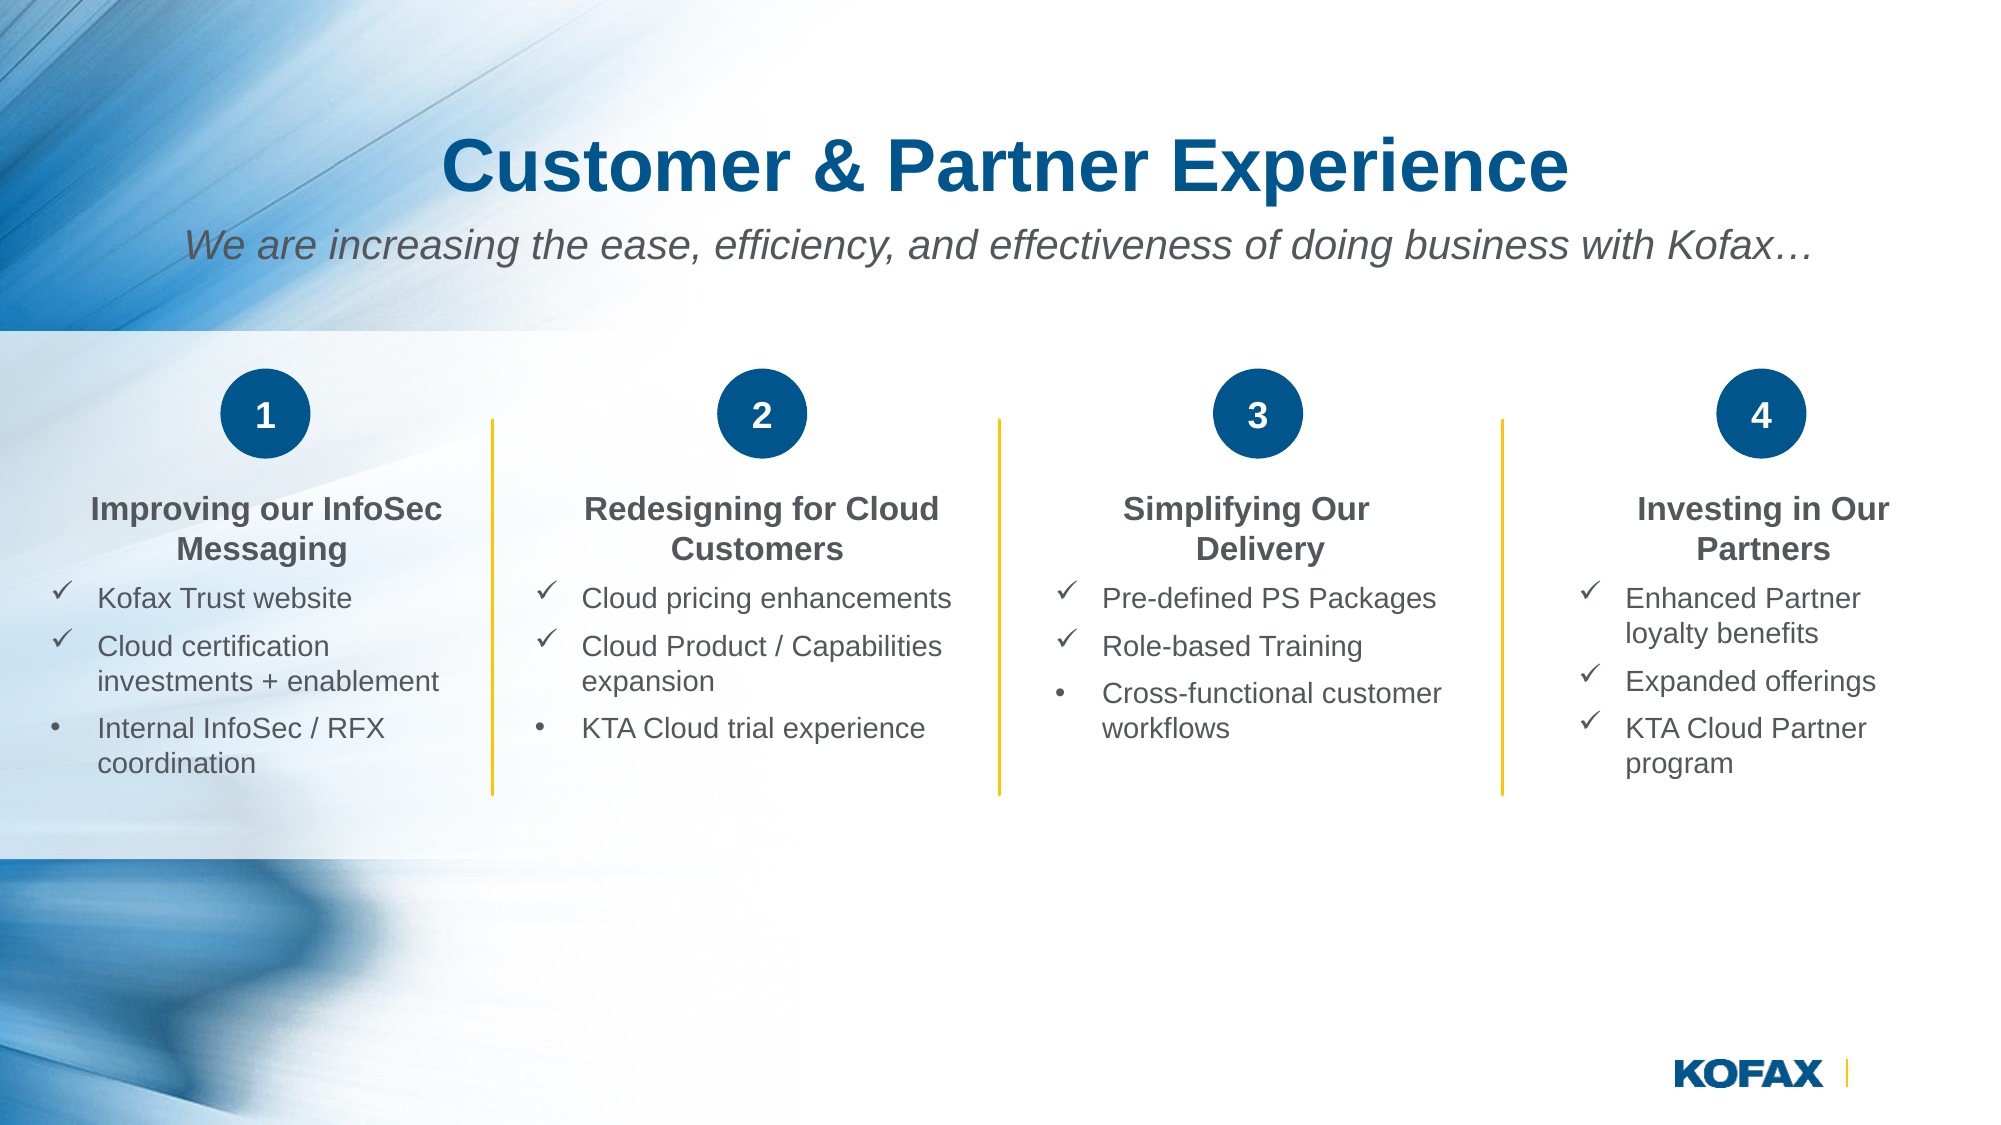

Customer & Partner Experience
We are increasing the ease, efficiency, and effectiveness of doing business with Kofax…

1
2
3
4
Improving our InfoSec Messaging
Kofax Trust website
Cloud certification investments + enablement
Internal InfoSec / RFX coordination
Redesigning for Cloud Customers
Cloud pricing enhancements
Cloud Product / Capabilities expansion
KTA Cloud trial experience
Simplifying Our    Delivery
Pre-defined PS Packages
Role-based Training
Cross-functional customer workflows
Investing in Our Partners
Enhanced Partner loyalty benefits
Expanded offerings
KTA Cloud Partner program